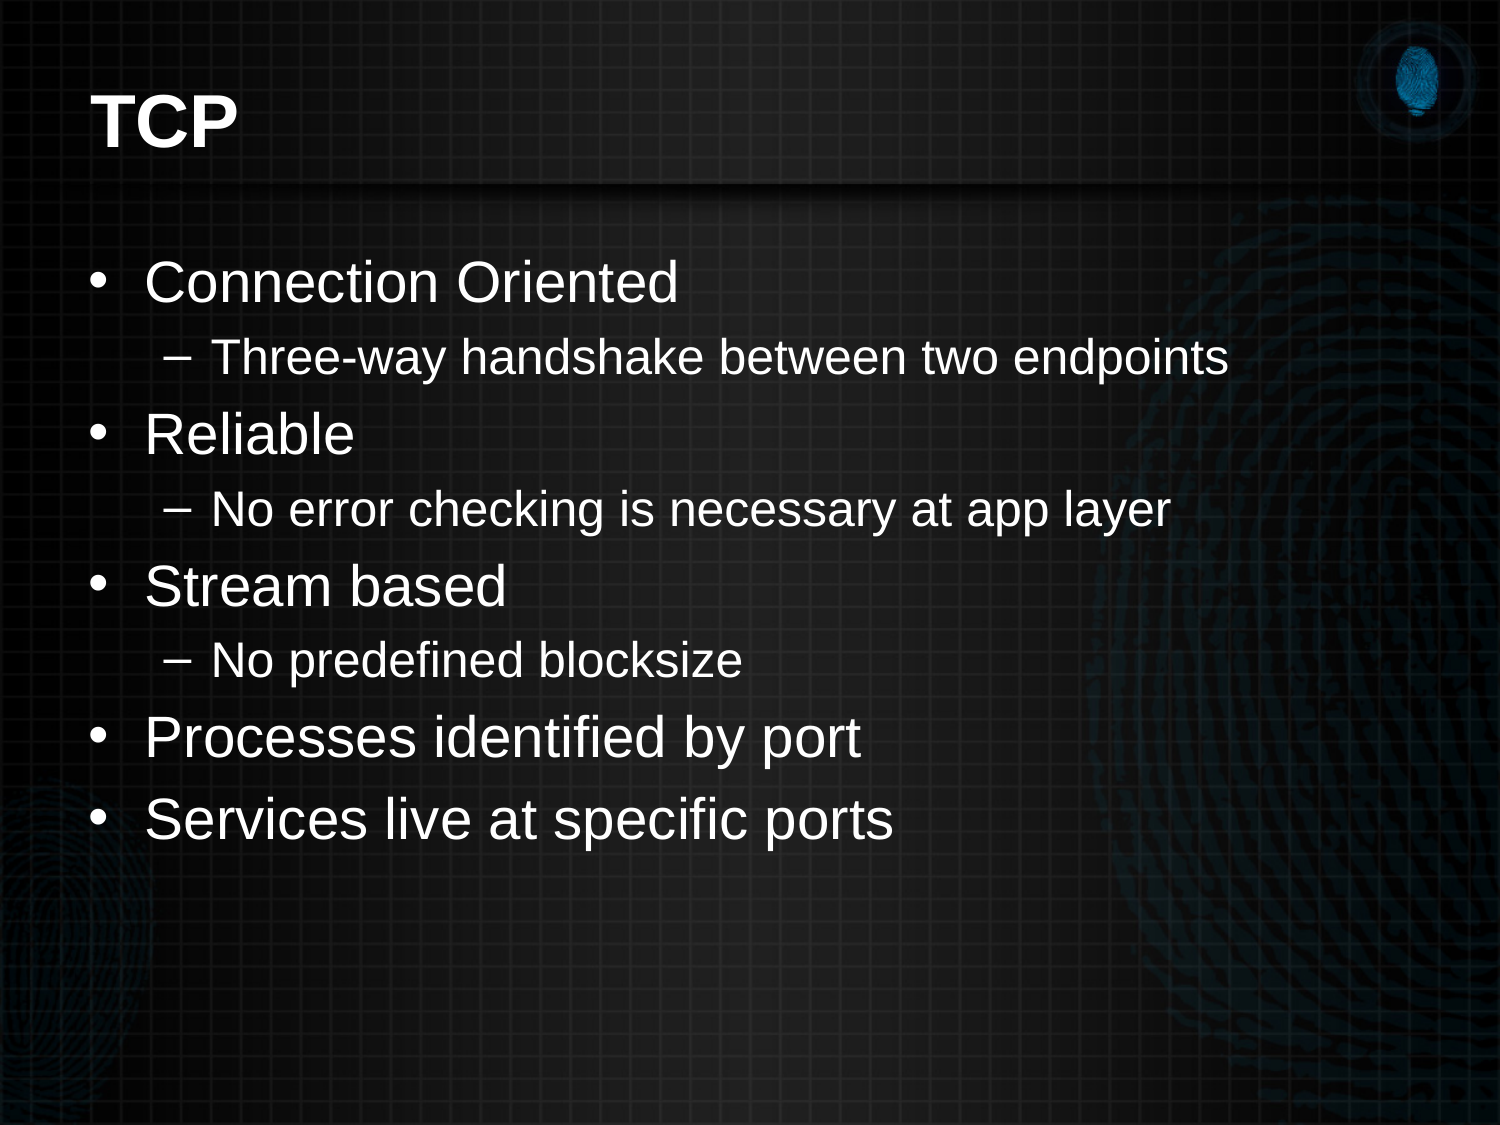

# TCP
Connection Oriented
Three-way handshake between two endpoints
Reliable
No error checking is necessary at app layer
Stream based
No predefined blocksize
Processes identified by port
Services live at specific ports